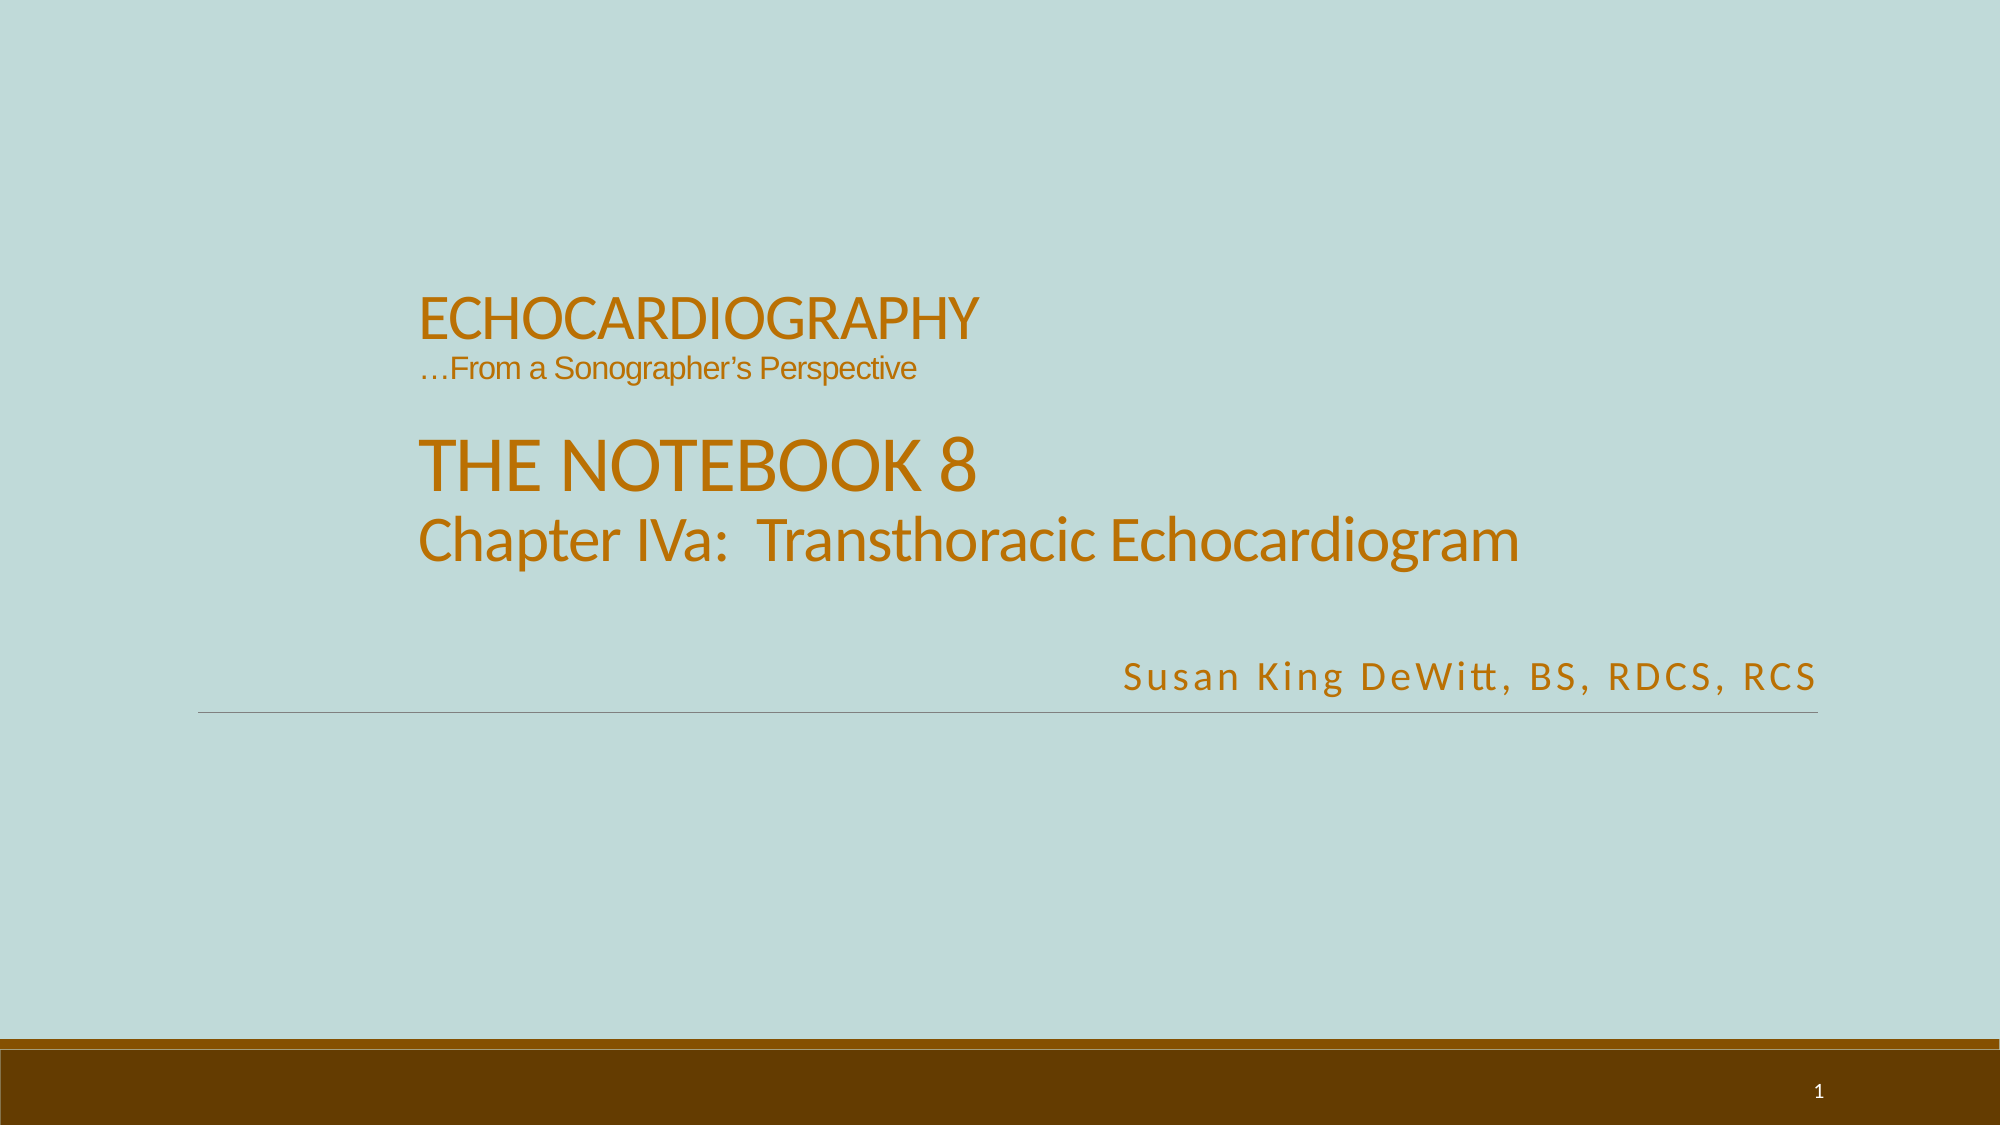

# ECHOCARDIOGRAPHY …From a Sonographer’s Perspective THE NOTEBOOK 8 Chapter IVa:  Transthoracic Echocardiogram
                                       Susan King DeWitt, BS, RDCS, RCS

1